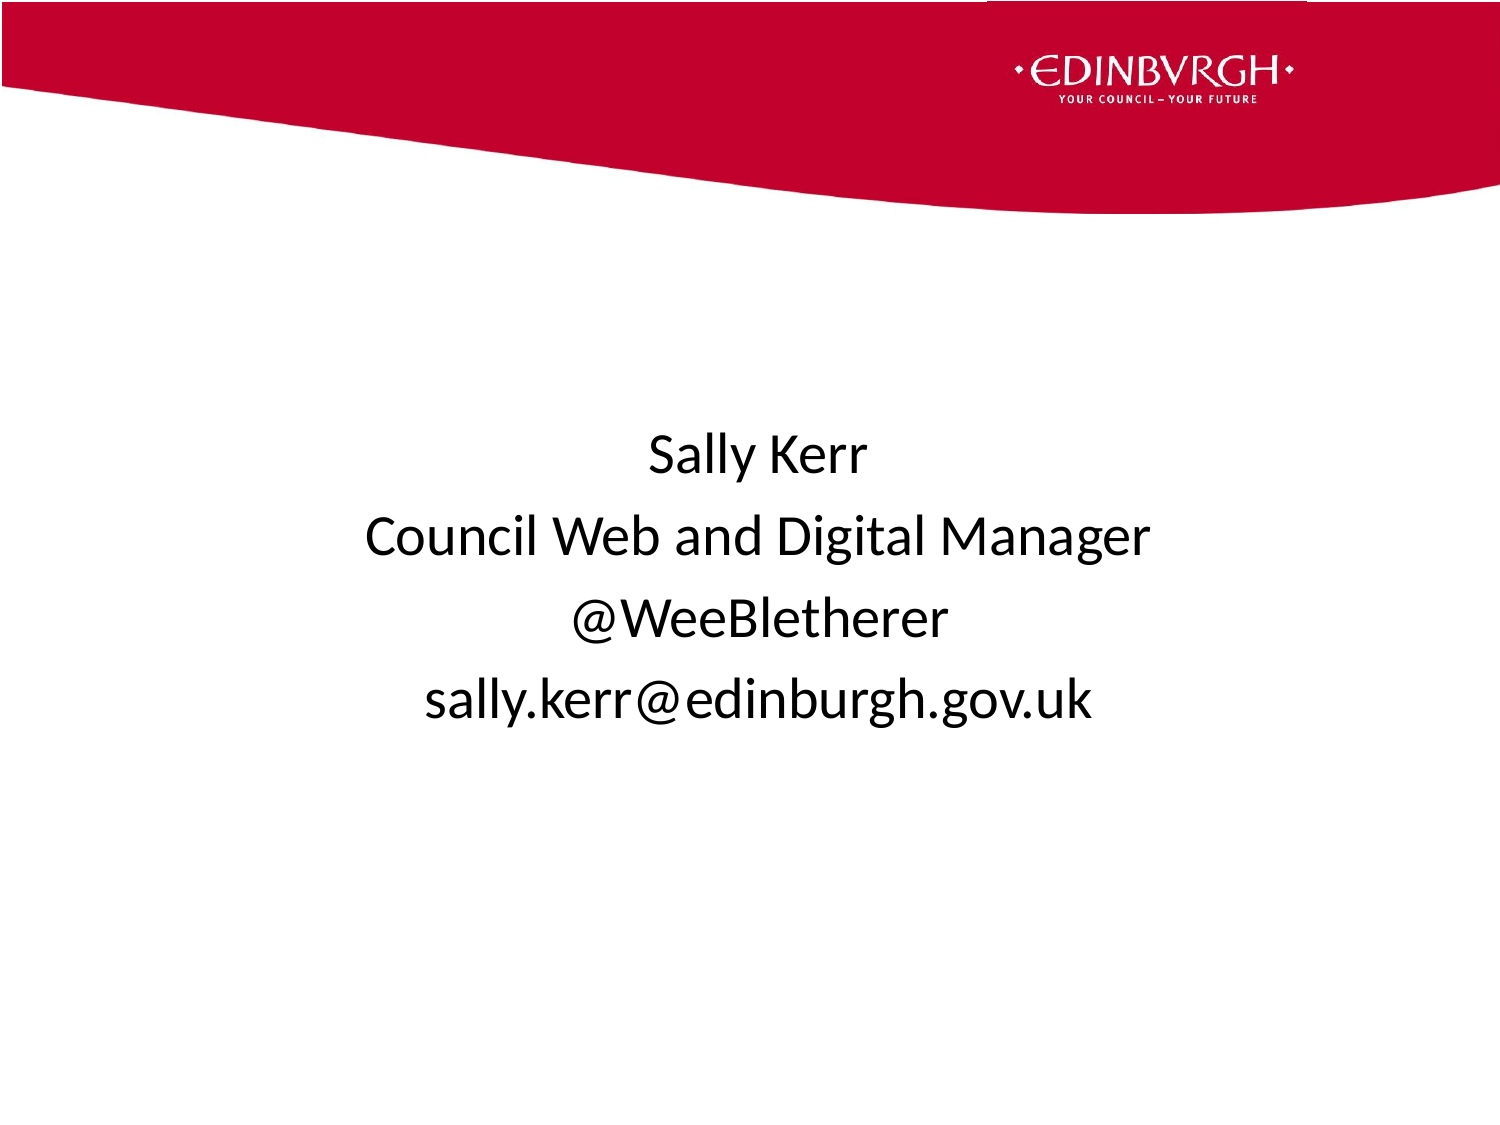

#

Sally Kerr
Council Web and Digital Manager
@WeeBletherer
sally.kerr@edinburgh.gov.uk